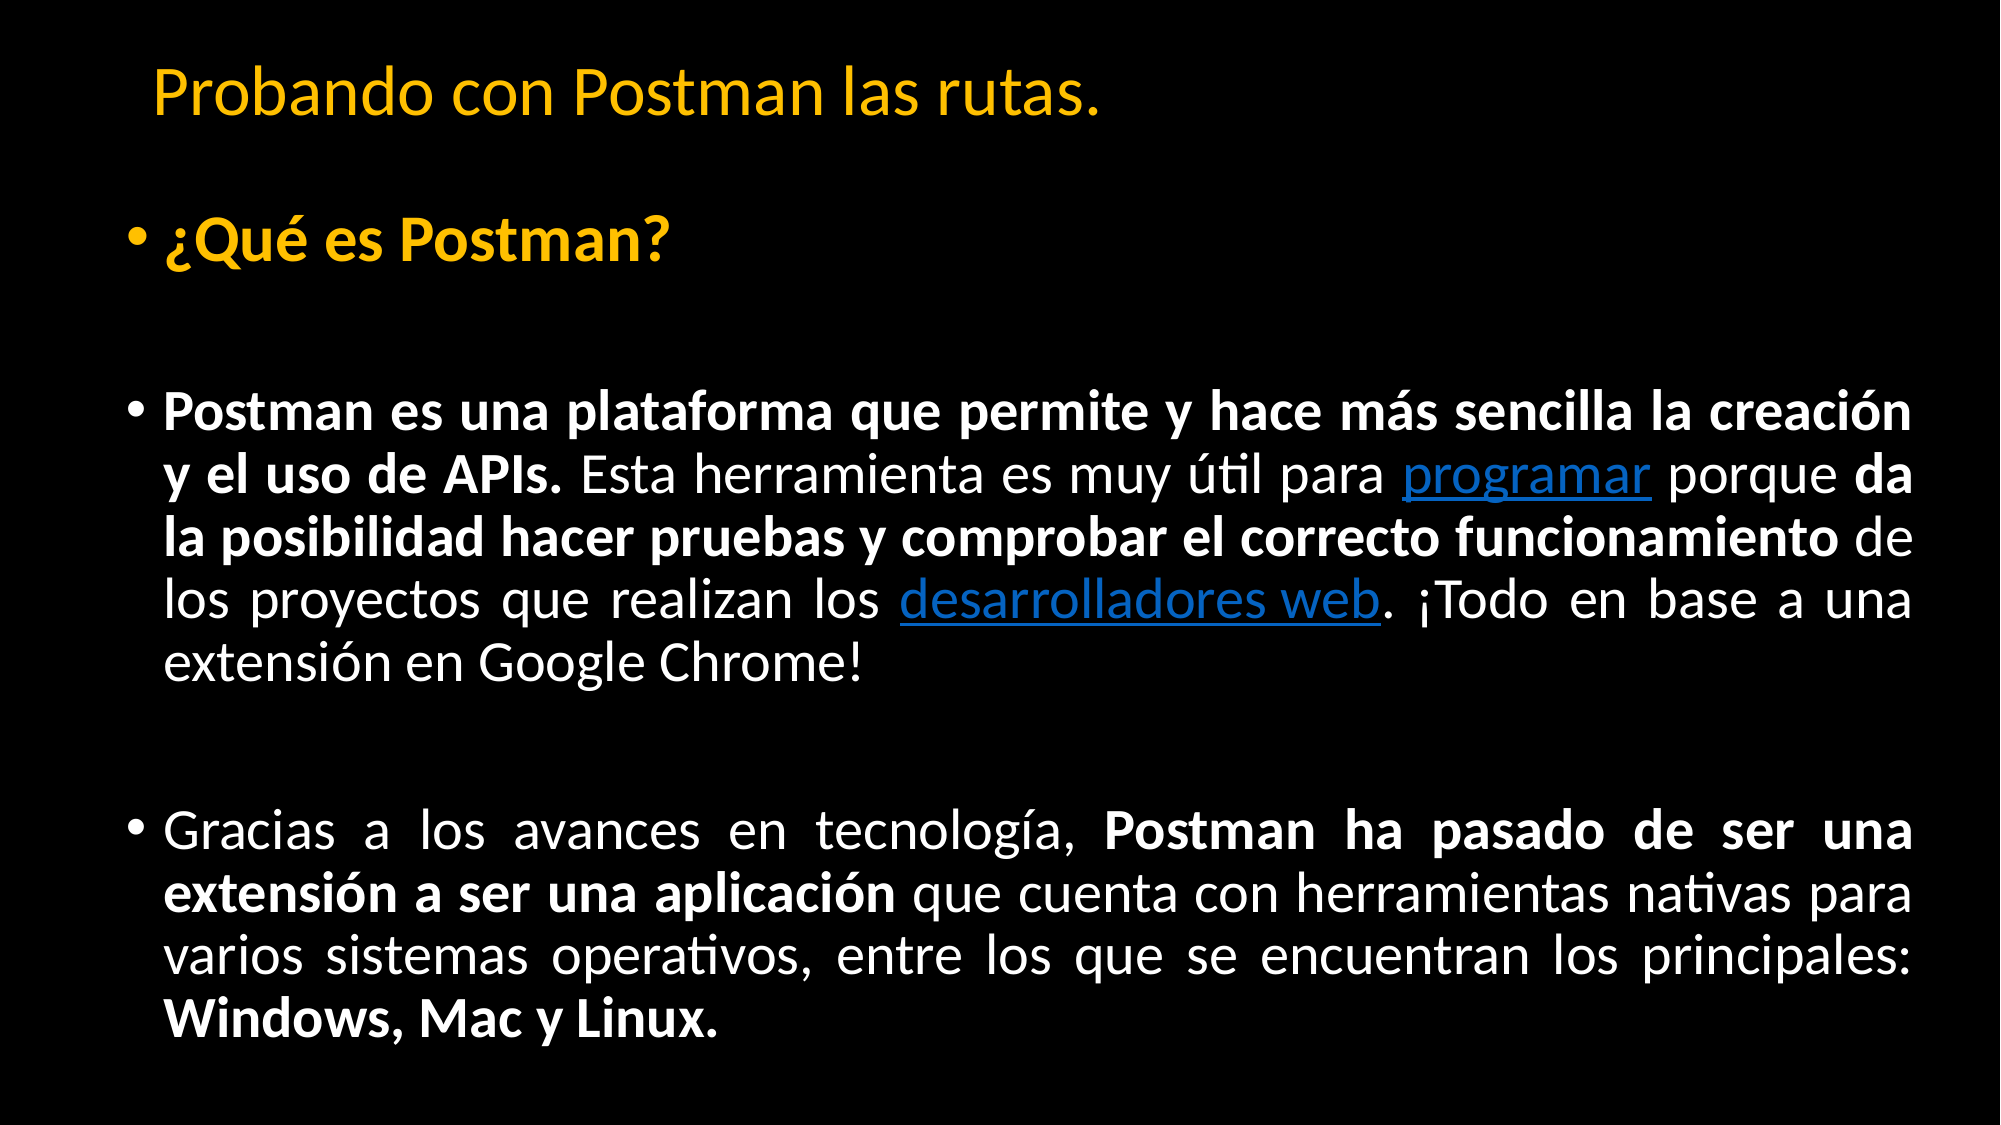

# Probando con Postman las rutas.
¿Qué es Postman?

Postman es una plataforma que permite y hace más sencilla la creación y el uso de APIs. Esta herramienta es muy útil para programar porque da la posibilidad hacer pruebas y comprobar el correcto funcionamiento de los proyectos que realizan los desarrolladores web. ¡Todo en base a una extensión en Google Chrome!

Gracias a los avances en tecnología, Postman ha pasado de ser una extensión a ser una aplicación que cuenta con herramientas nativas para varios sistemas operativos, entre los que se encuentran los principales: Windows, Mac y Linux.